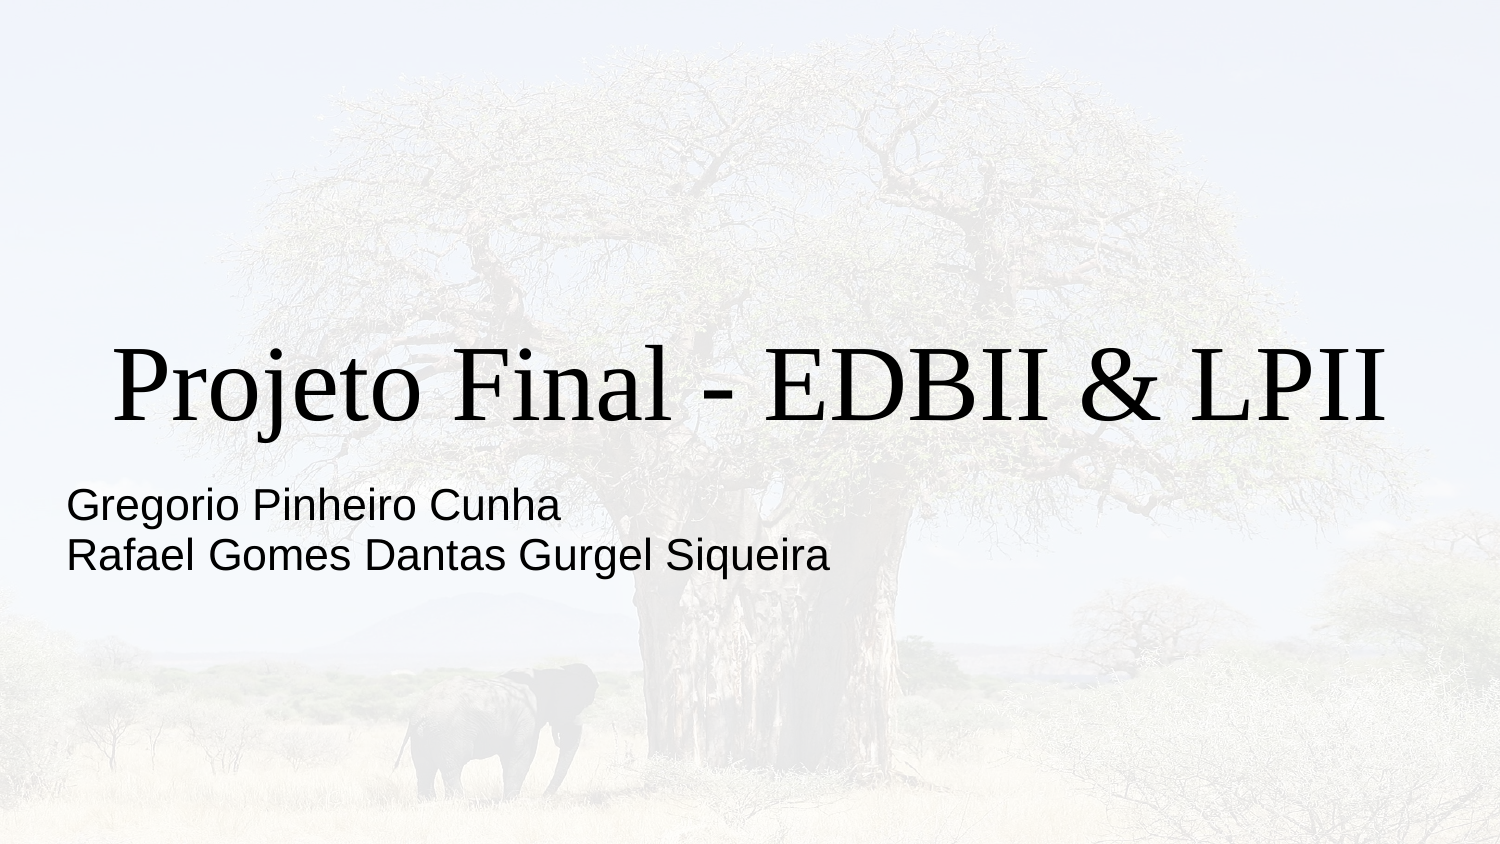

# Projeto Final - EDBII & LPII
Gregorio Pinheiro Cunha
Rafael Gomes Dantas Gurgel Siqueira